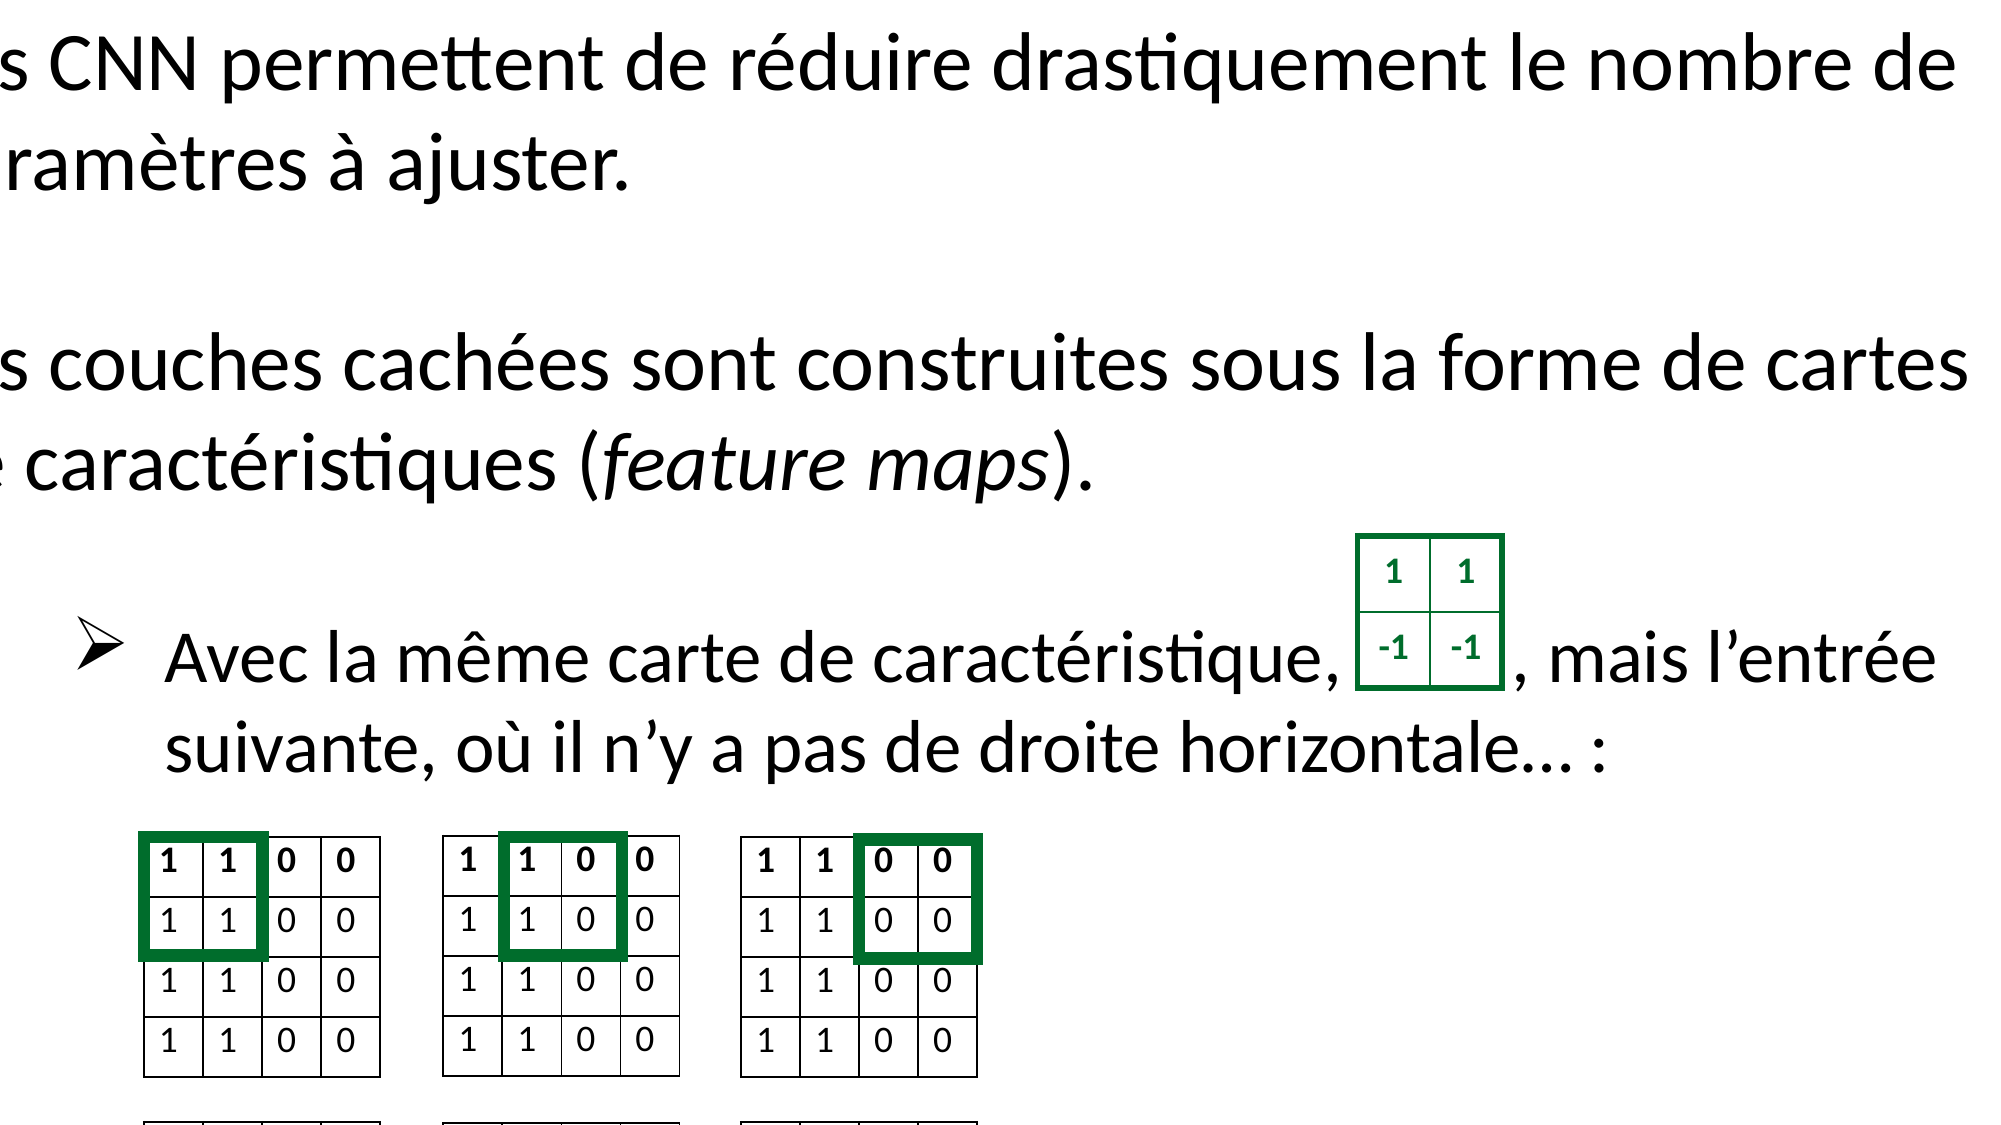

3. RÉSEAUX DE NEURONES CONVOLUTIFS (CNN)
Les CNN permettent de réduire drastiquement le nombre de paramètres à ajuster.

Les couches cachées sont construites sous la forme de cartes de caractéristiques (feature maps).

Avec la même carte de caractéristique,          , mais l’entrée suivante, où il n’y a pas de droite horizontale… :

Et on obtiendrait l’activation linéaire (z) suivante pour la carte de caractéristiques :
z = 0 + 0 + 0
	+ 0 + 0 + 0
	+ 0 + 0 + 0
	= 0
| 1 | 1 |
| --- | --- |
| -1 | -1 |
| 1 | 1 | 0 | 0 |
| --- | --- | --- | --- |
| 1 | 1 | 0 | 0 |
| 1 | 1 | 0 | 0 |
| 1 | 1 | 0 | 0 |
| 1 | 1 | 0 | 0 |
| --- | --- | --- | --- |
| 1 | 1 | 0 | 0 |
| 1 | 1 | 0 | 0 |
| 1 | 1 | 0 | 0 |

| 1 | 1 | 0 | 0 |
| --- | --- | --- | --- |
| 1 | 1 | 0 | 0 |
| 1 | 1 | 0 | 0 |
| 1 | 1 | 0 | 0 |

| 1 | 1 | 0 | 0 |
| --- | --- | --- | --- |
| 1 | 1 | 0 | 0 |
| 1 | 1 | 0 | 0 |
| 1 | 1 | 0 | 0 |
| 1 | 1 | 0 | 0 |
| --- | --- | --- | --- |
| 1 | 1 | 0 | 0 |
| 1 | 1 | 0 | 0 |
| 1 | 1 | 0 | 0 |
| 1 | 1 | 0 | 0 |
| --- | --- | --- | --- |
| 1 | 1 | 0 | 0 |
| 1 | 1 | 0 | 0 |
| 1 | 1 | 0 | 0 |

| 1 | 1 | 0 | 0 |
| --- | --- | --- | --- |
| 1 | 1 | 0 | 0 |
| 1 | 1 | 0 | 0 |
| 1 | 1 | 0 | 0 |
| 1 | 1 | 0 | 0 |
| --- | --- | --- | --- |
| 1 | 1 | 0 | 0 |
| 1 | 1 | 0 | 0 |
| 1 | 1 | 0 | 0 |
| 1 | 1 | 0 | 0 |
| --- | --- | --- | --- |
| 1 | 1 | 0 | 0 |
| 1 | 1 | 0 | 0 |
| 1 | 1 | 0 | 0 |

| 0 | 0 | 0 |
| --- | --- | --- |
| 0 | 0 | 0 |
| 0 | 0 | 0 |